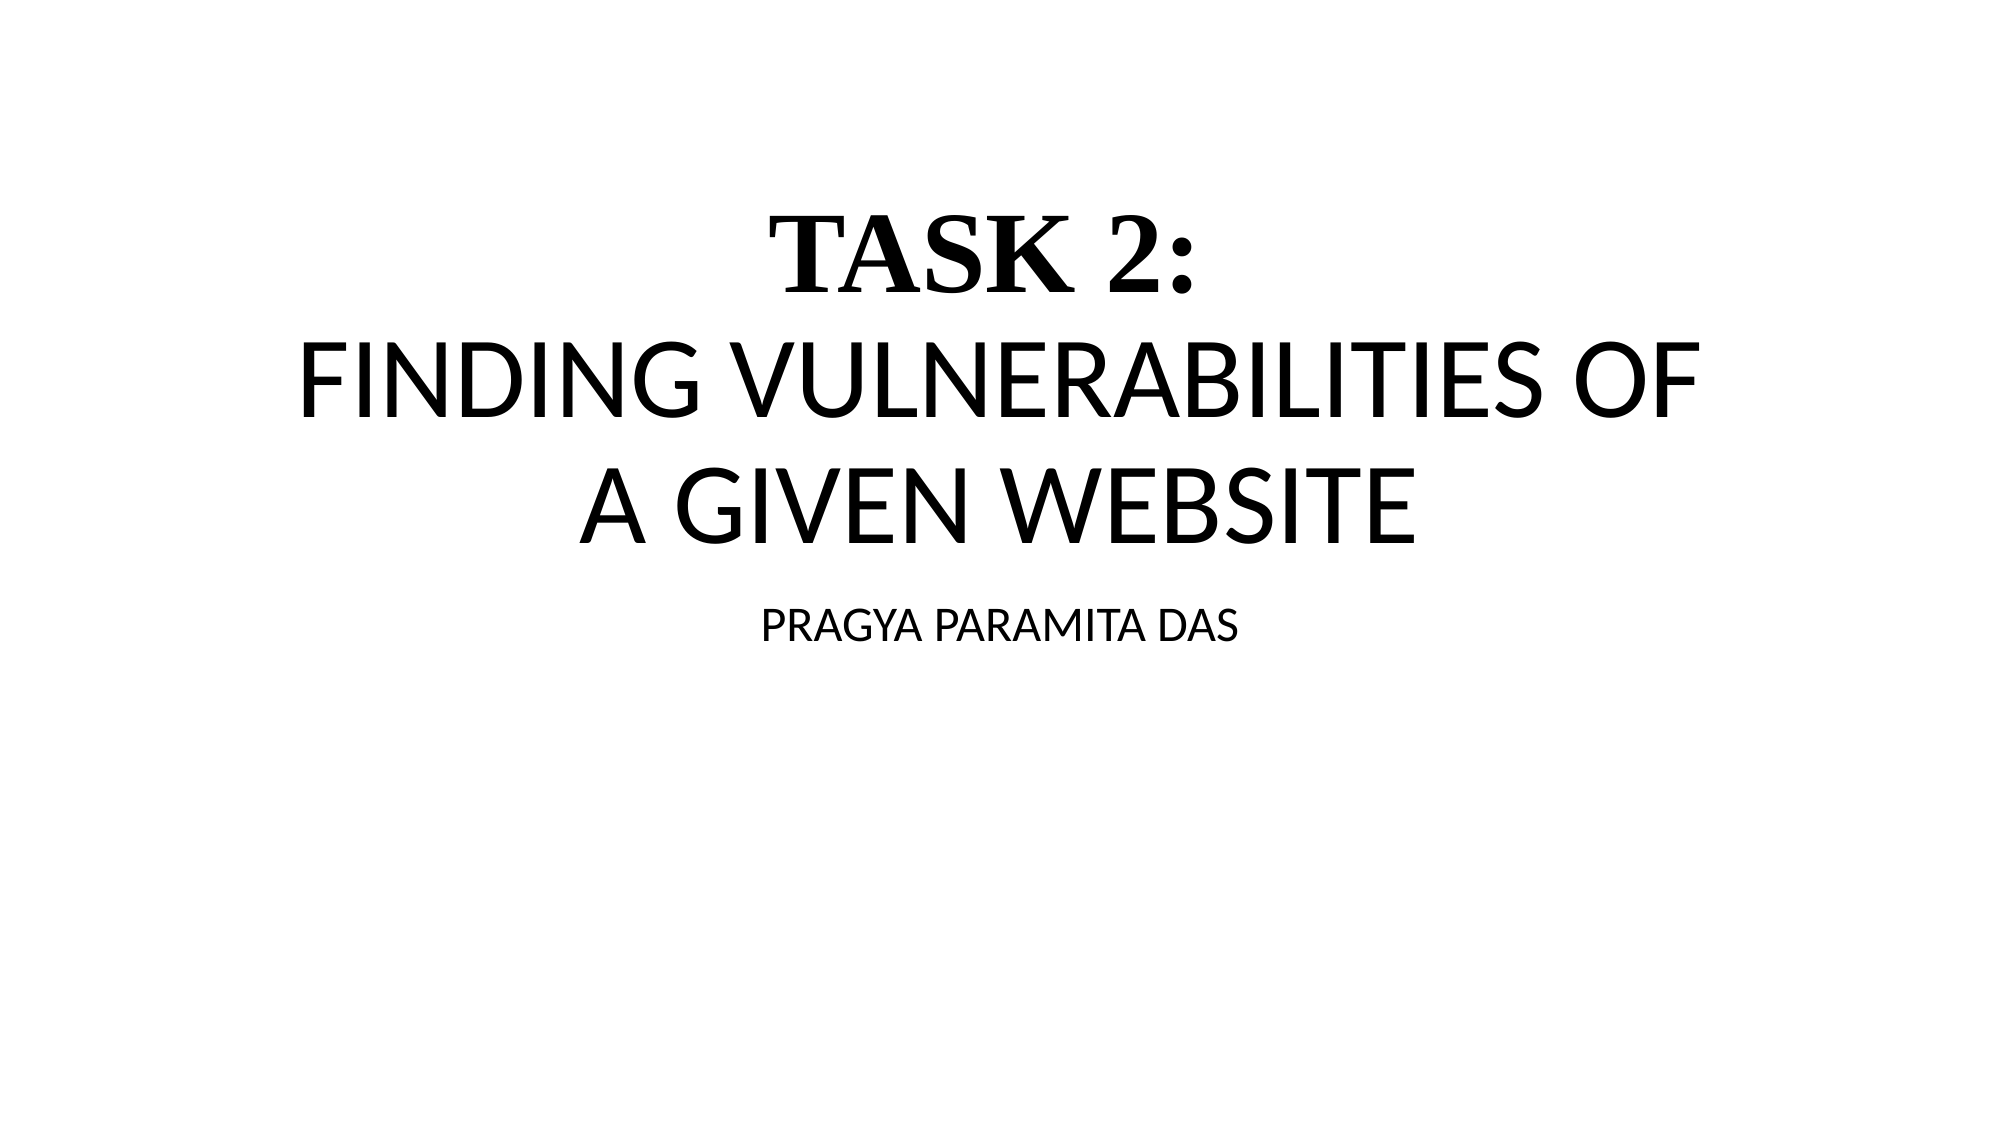

# TASK 2: FINDING VULNERABILITIES OF A GIVEN WEBSITE
PRAGYA PARAMITA DAS